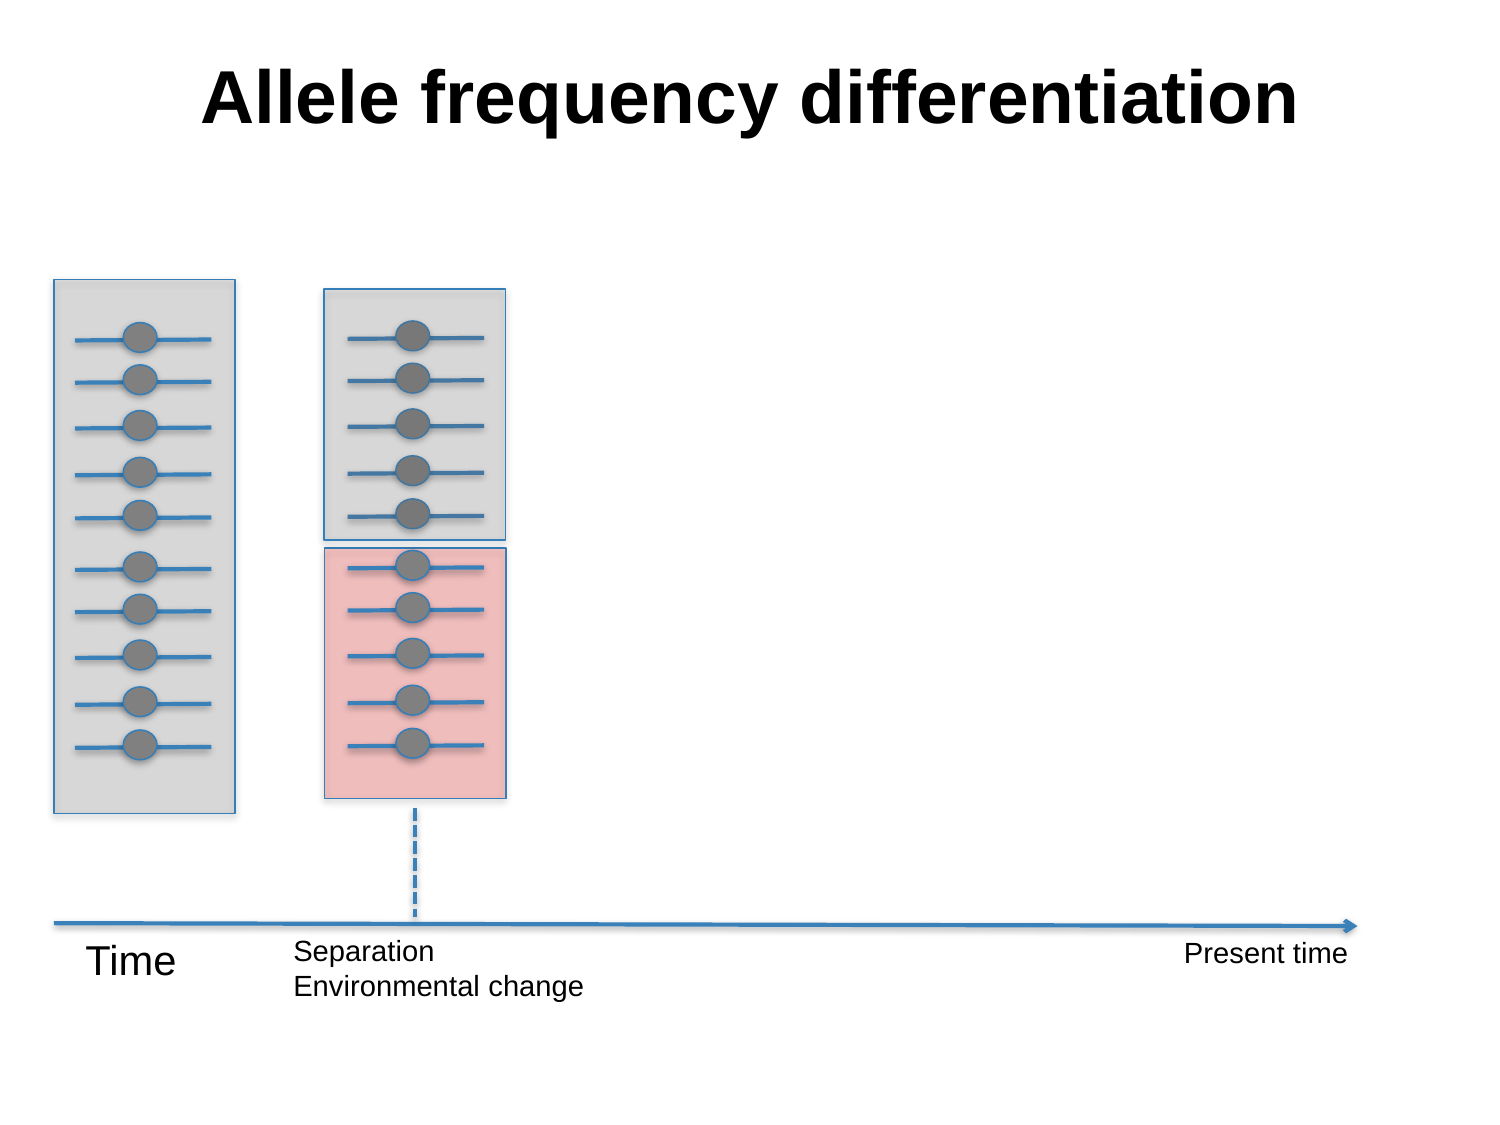

# Allele frequency differentiation

Separation
Environmental change
Time
Present time